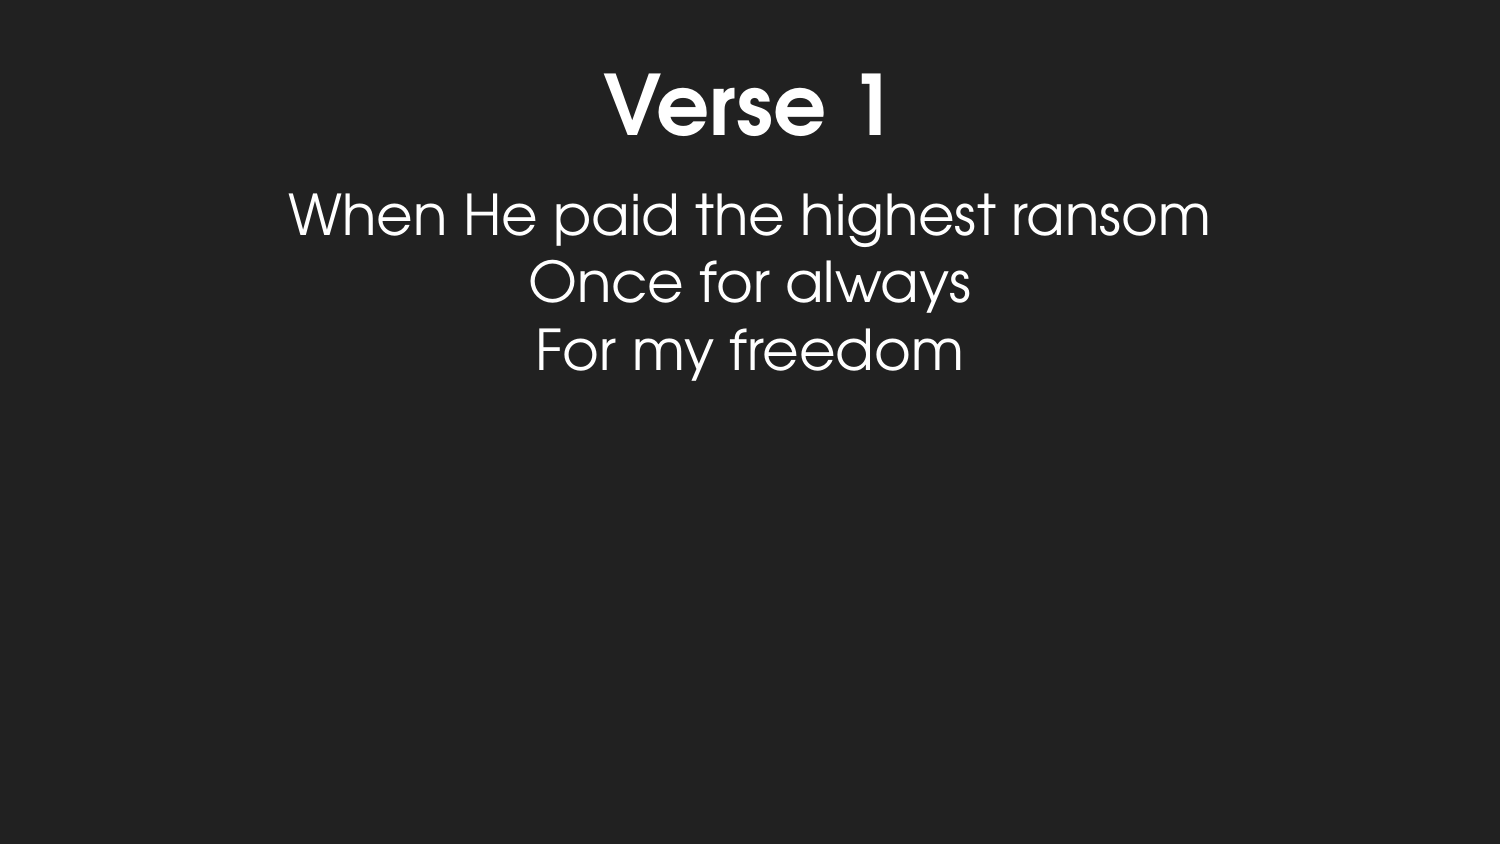

Verse 1
When He paid the highest ransom
Once for always
For my freedom